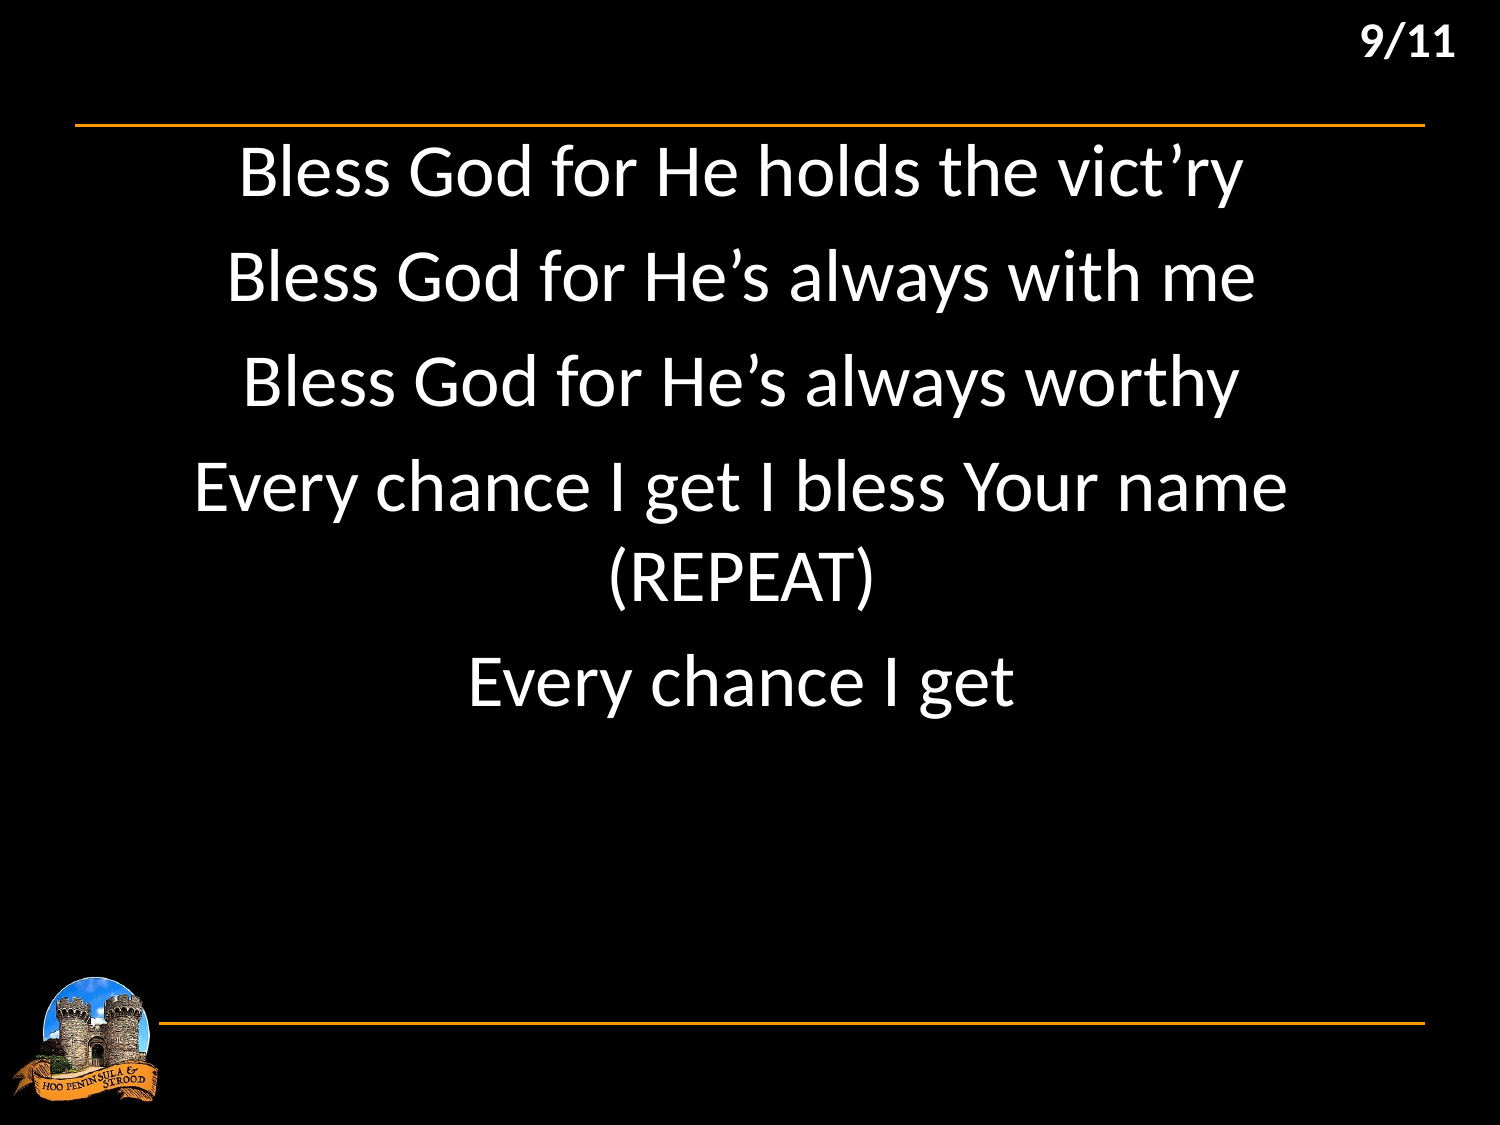

9/11
Bless God for He holds the vict’ry
Bless God for He’s always with me
Bless God for He’s always worthy
Every chance I get I bless Your name
(REPEAT)
Every chance I get